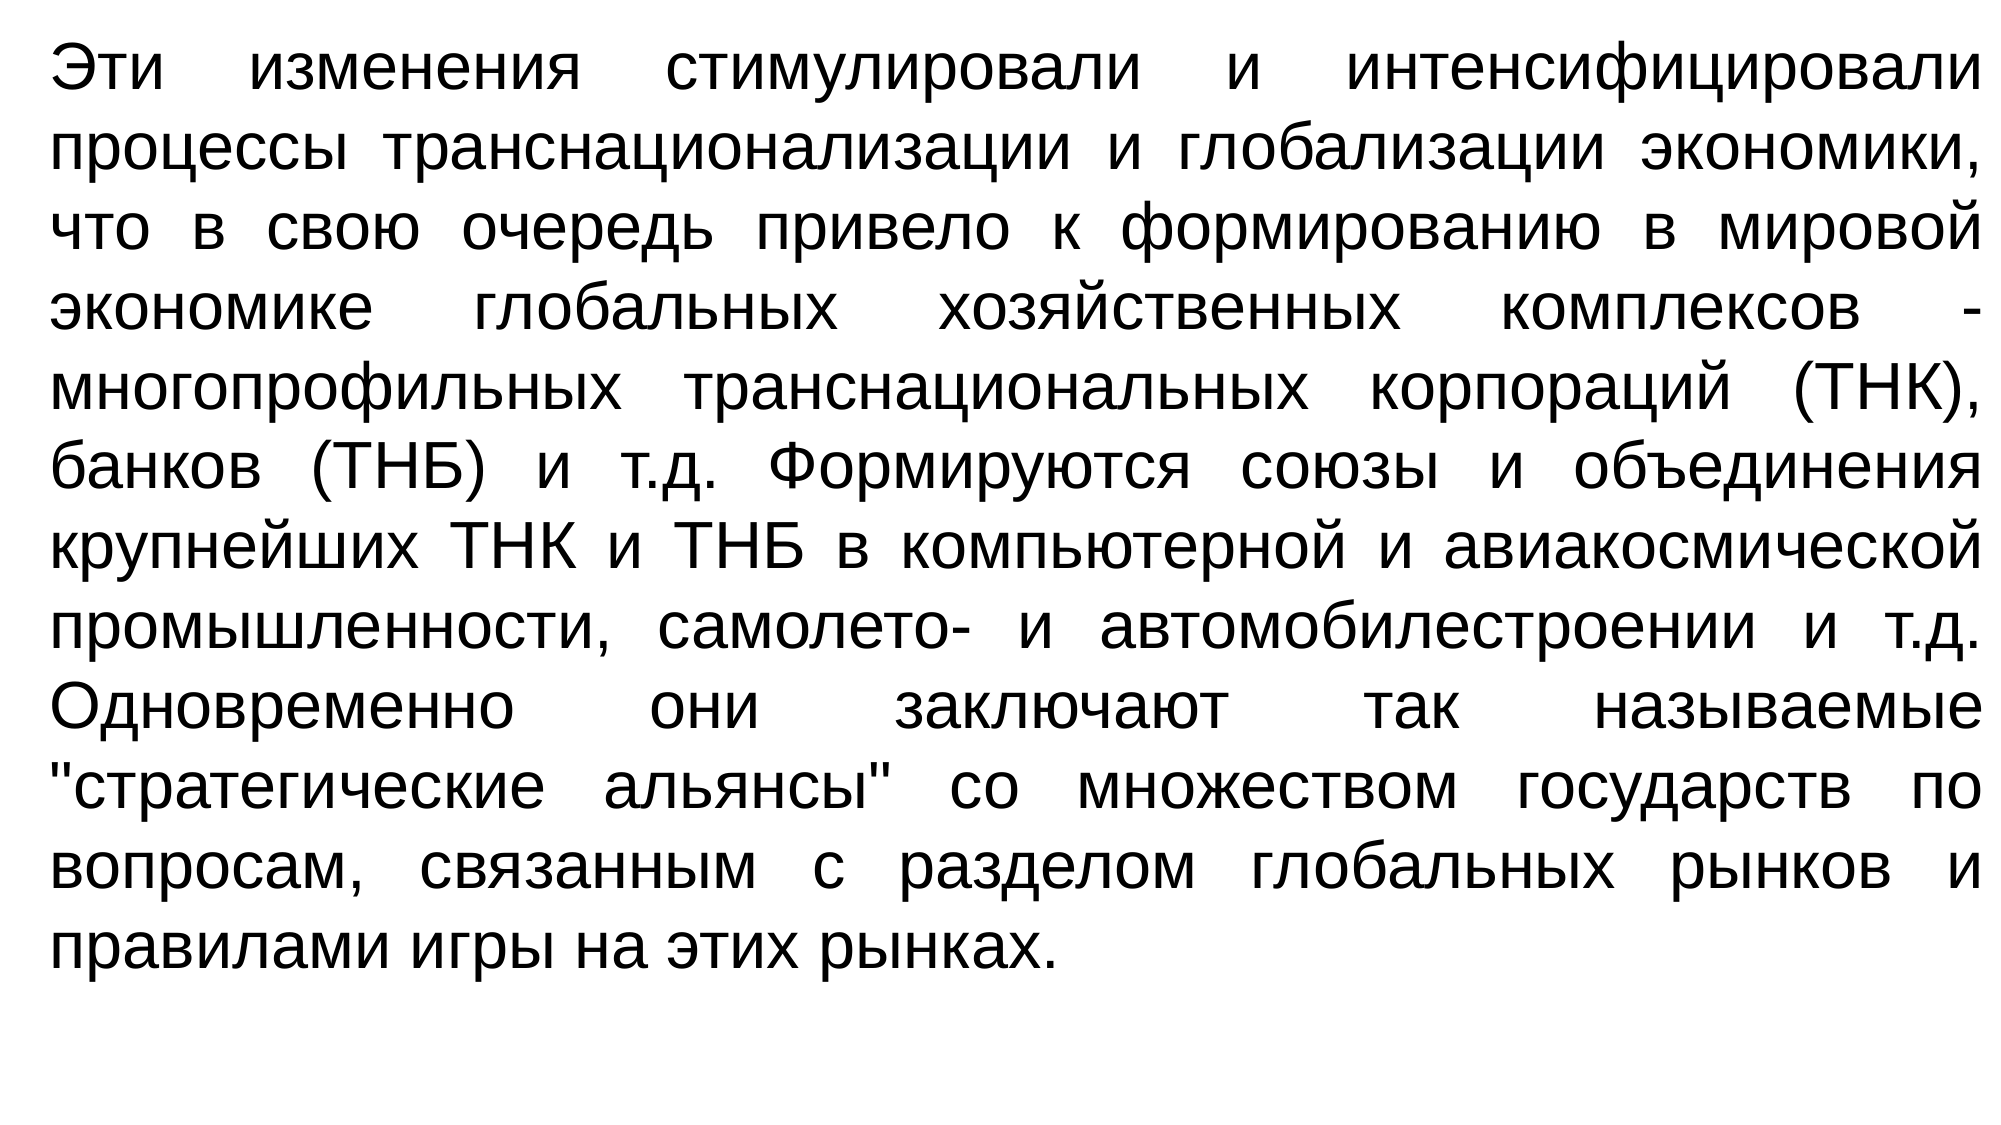

Эти изменения стимулировали и интенсифицировали процессы транснационализации и глобализации экономики, что в свою очередь привело к формированию в мировой экономике глобальных хозяйственных комплексов - многопрофильных транснациональных корпораций (ТНК), банков (ТНБ) и т.д. Формируются союзы и объединения крупнейших ТНК и ТНБ в компьютерной и авиакосмической промышленности, самолето- и автомобилестроении и т.д. Одновременно они заключают так называемые "стратегические альянсы" со множеством государств по вопросам, связанным с разделом глобальных рынков и правилами игры на этих рынках.